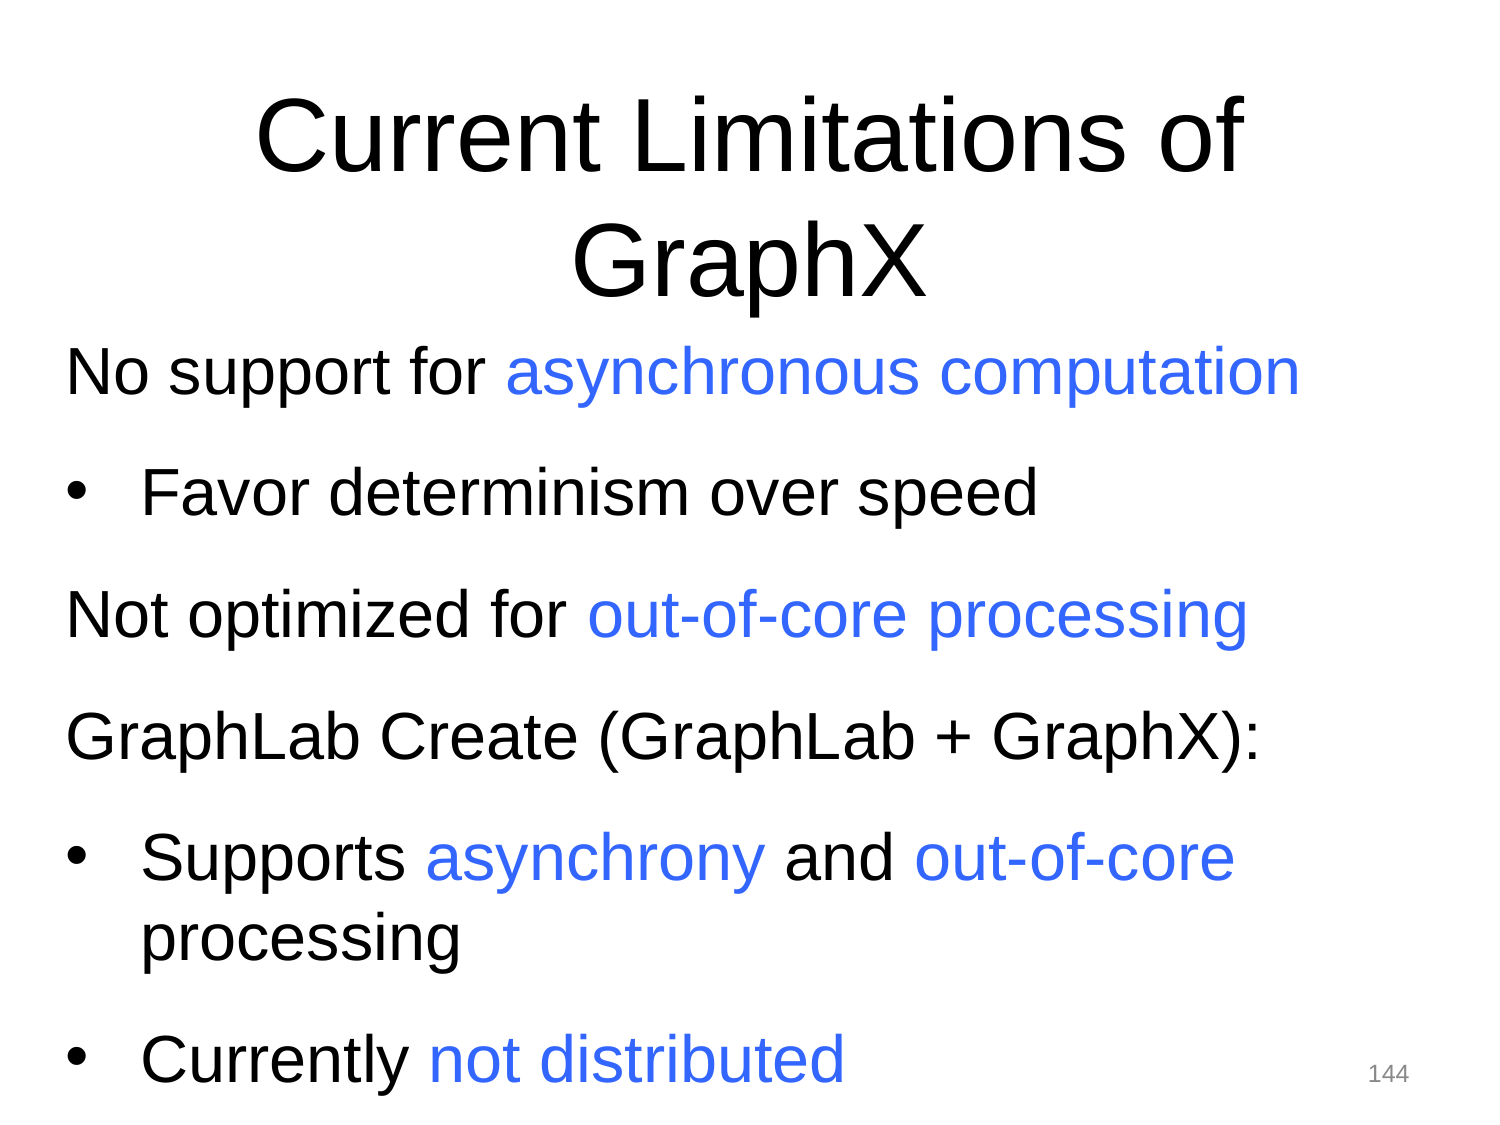

# Current Limitations of GraphX
No support for asynchronous computation
Favor determinism over speed
Not optimized for out-of-core processing
GraphLab Create (GraphLab + GraphX):
Supports asynchrony and out-of-core processing
Currently not distributed

144